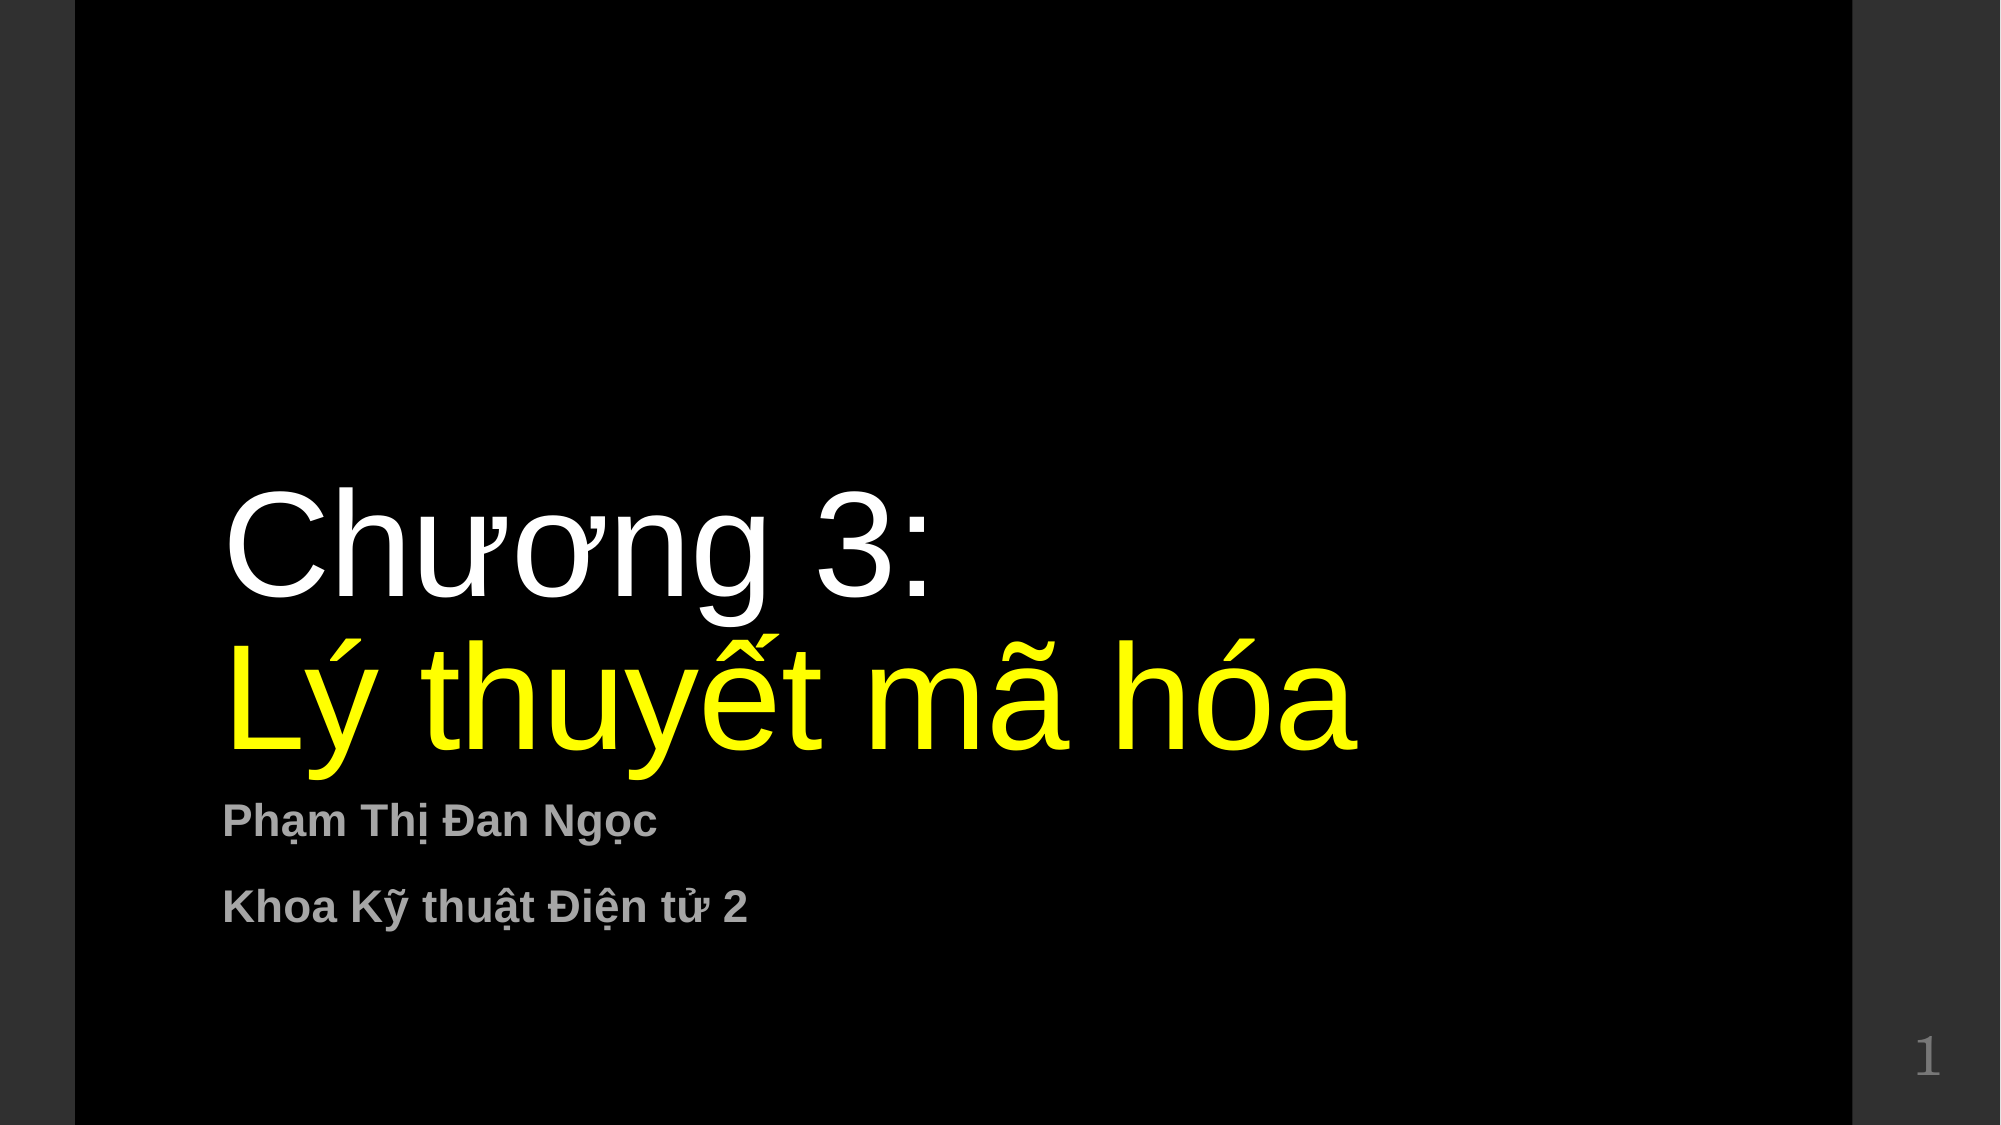

# Chương 3: Lý thuyết mã hóa
Phạm Thị Đan Ngọc
Khoa Kỹ thuật Điện tử 2
1